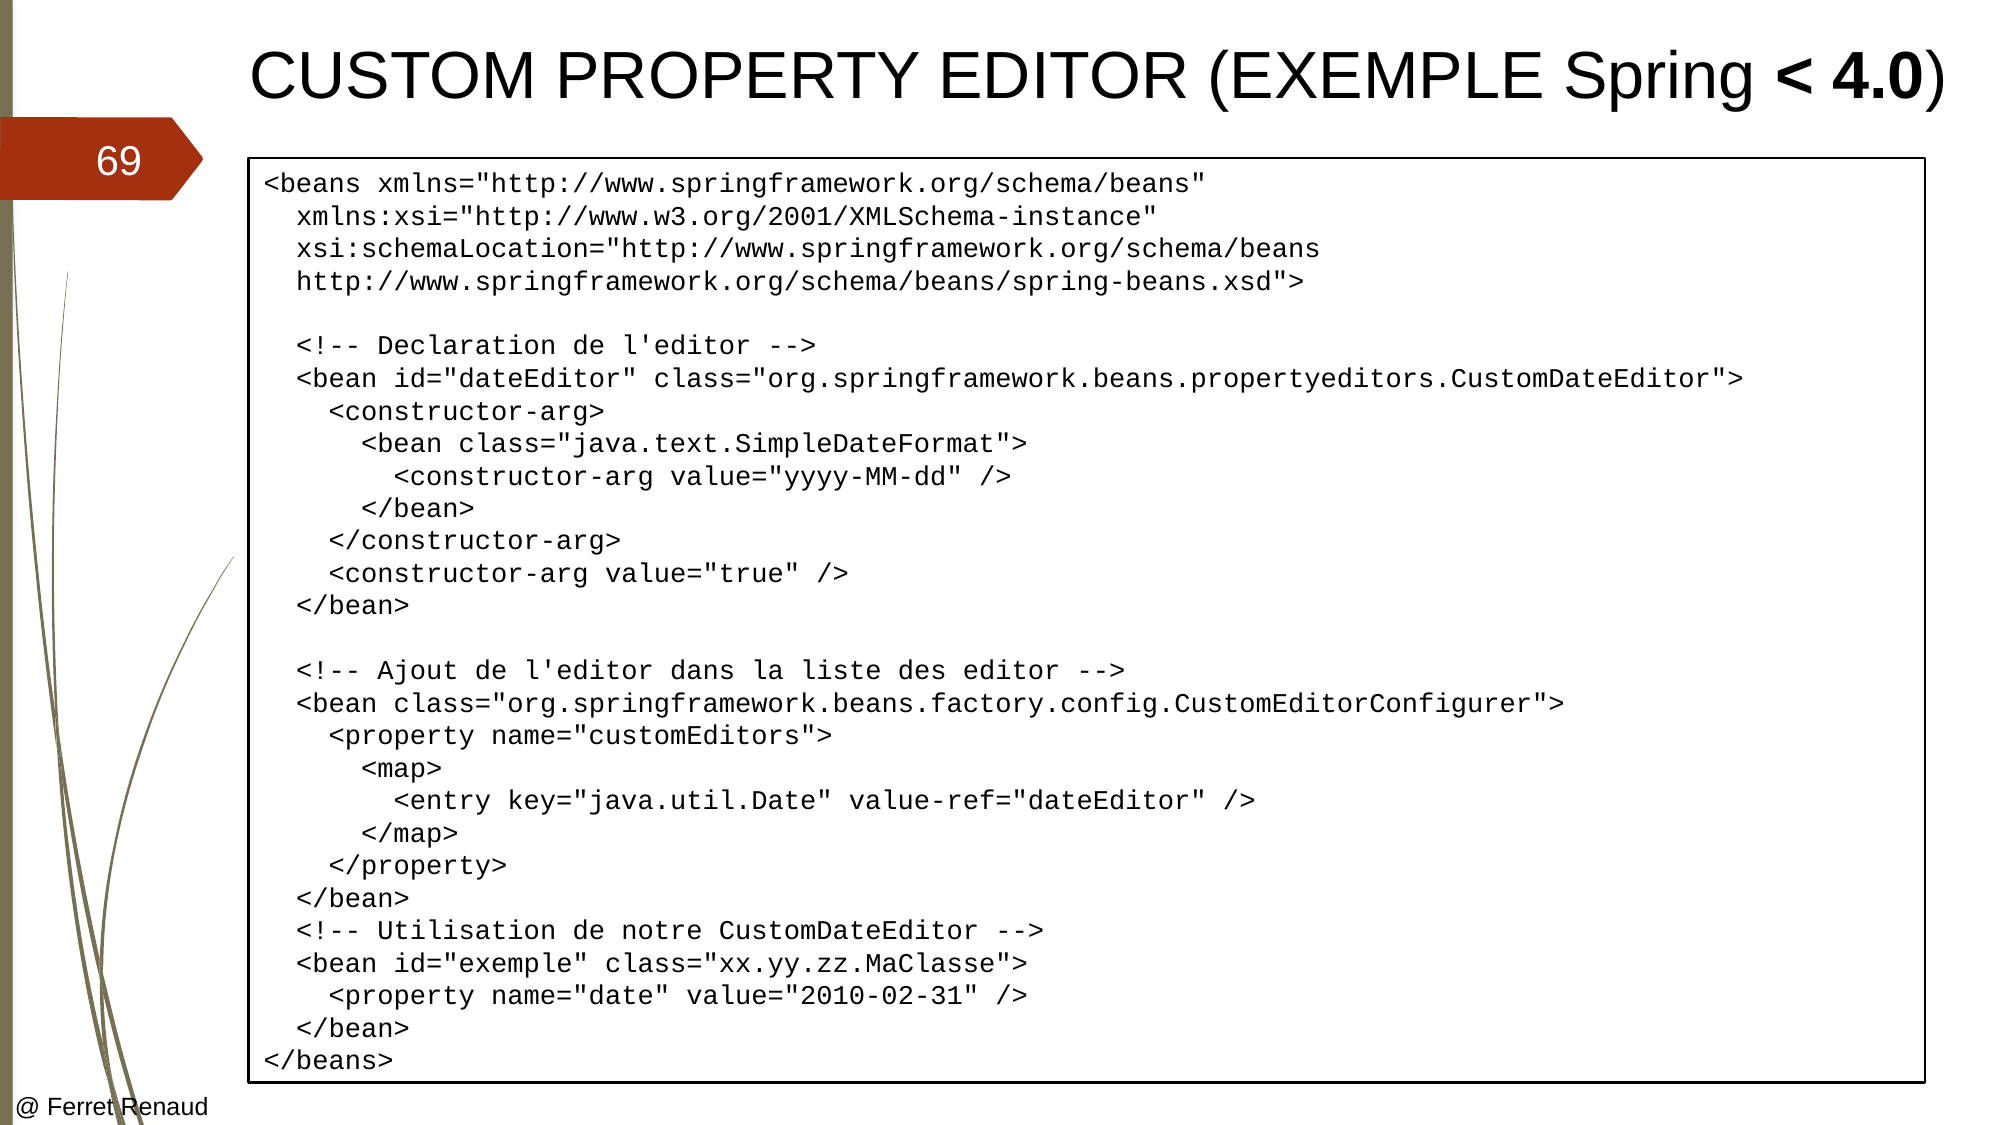

# CUSTOM PROPERTY EDITOR (EXEMPLE Spring < 4.0)
69
<beans xmlns="http://www.springframework.org/schema/beans"
  xmlns:xsi="http://www.w3.org/2001/XMLSchema-instance"
  xsi:schemaLocation="http://www.springframework.org/schema/beans
  http://www.springframework.org/schema/beans/spring-beans.xsd">

  <!-- Declaration de l'editor -->
  <bean id="dateEditor" class="org.springframework.beans.propertyeditors.CustomDateEditor">
    <constructor-arg>
      <bean class="java.text.SimpleDateFormat">
        <constructor-arg value="yyyy-MM-dd" />
      </bean>
    </constructor-arg>
    <constructor-arg value="true" />
  </bean>

  <!-- Ajout de l'editor dans la liste des editor -->
  <bean class="org.springframework.beans.factory.config.CustomEditorConfigurer">
    <property name="customEditors">
      <map>
        <entry key="java.util.Date" value-ref="dateEditor" />
      </map>
    </property>
  </bean>
  <!-- Utilisation de notre CustomDateEditor -->
  <bean id="exemple" class="xx.yy.zz.MaClasse">
    <property name="date" value="2010-02-31" />
  </bean>
</beans>
@ Ferret Renaud